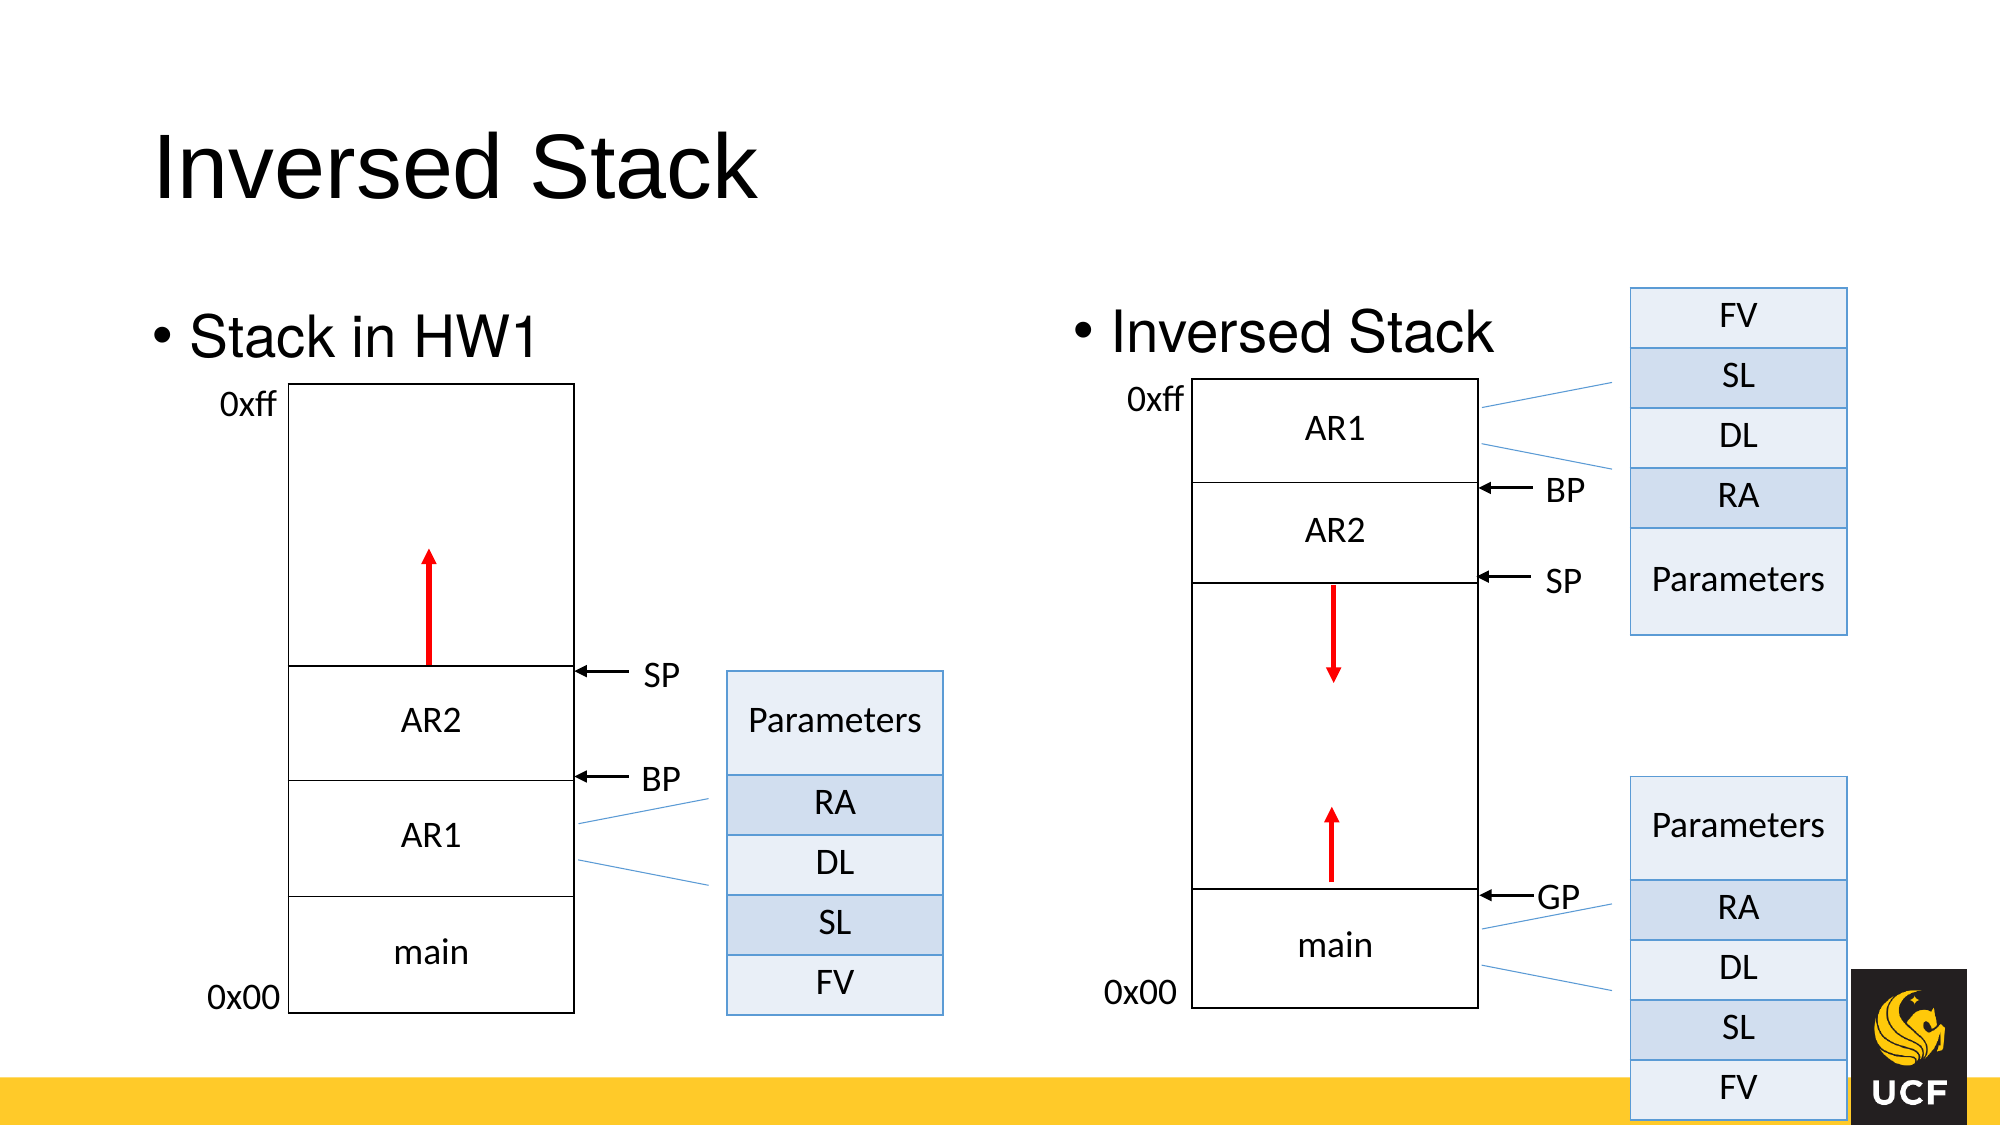

# Inversed Stack
| FV |
| --- |
| SL |
| DL |
| RA |
| Parameters |
Inversed Stack
Stack in HW1
0xff
0xff
| AR1 |
| --- |
| AR2 |
|  |
| main |
|  |
| --- |
| AR2 |
| AR1 |
| main |
BP
SP
SP
| Parameters |
| --- |
| RA |
| DL |
| SL |
| FV |
BP
| Parameters |
| --- |
| RA |
| DL |
| SL |
| FV |
GP
0x00
0x00